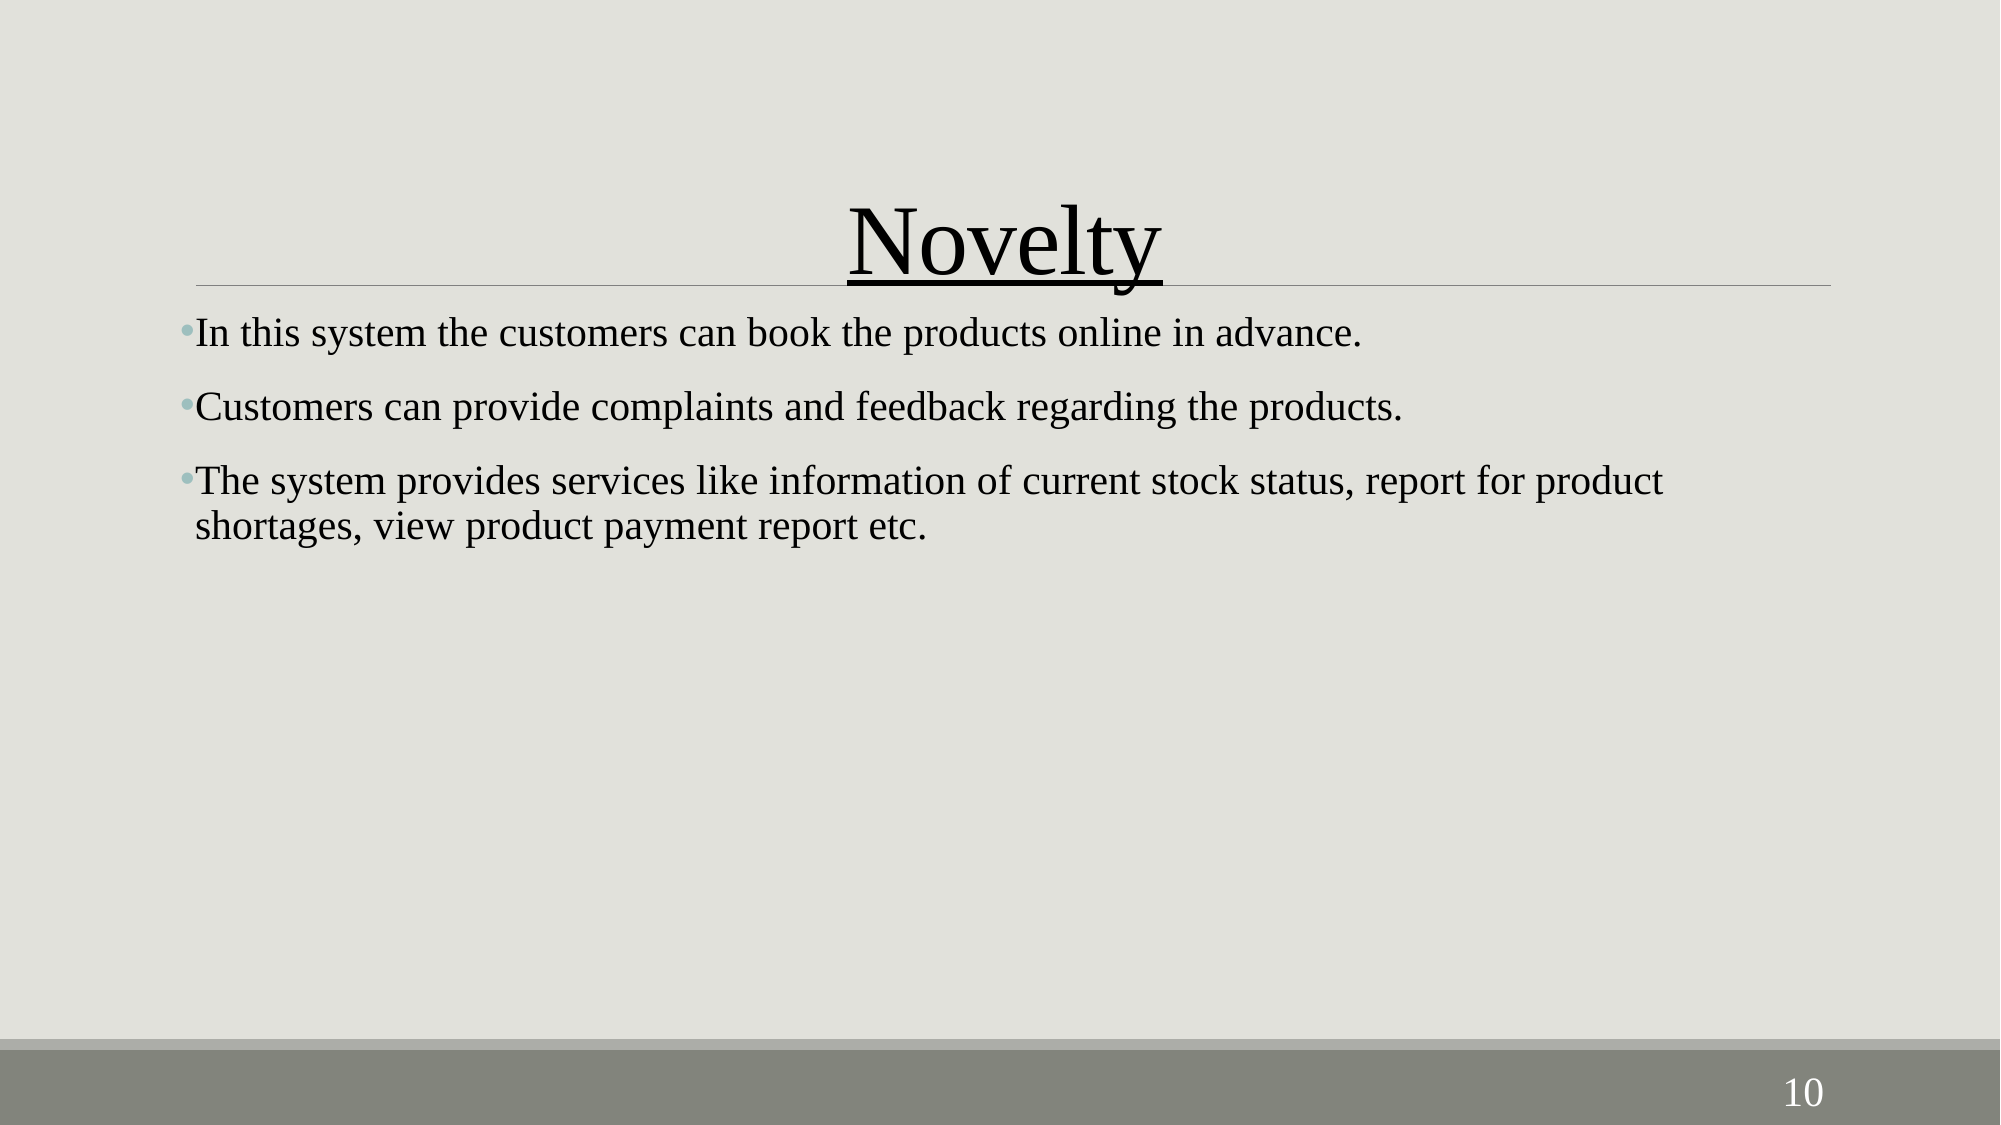

# Novelty
In this system the customers can book the products online in advance.
Customers can provide complaints and feedback regarding the products.
The system provides services like information of current stock status, report for product shortages, view product payment report etc.

10